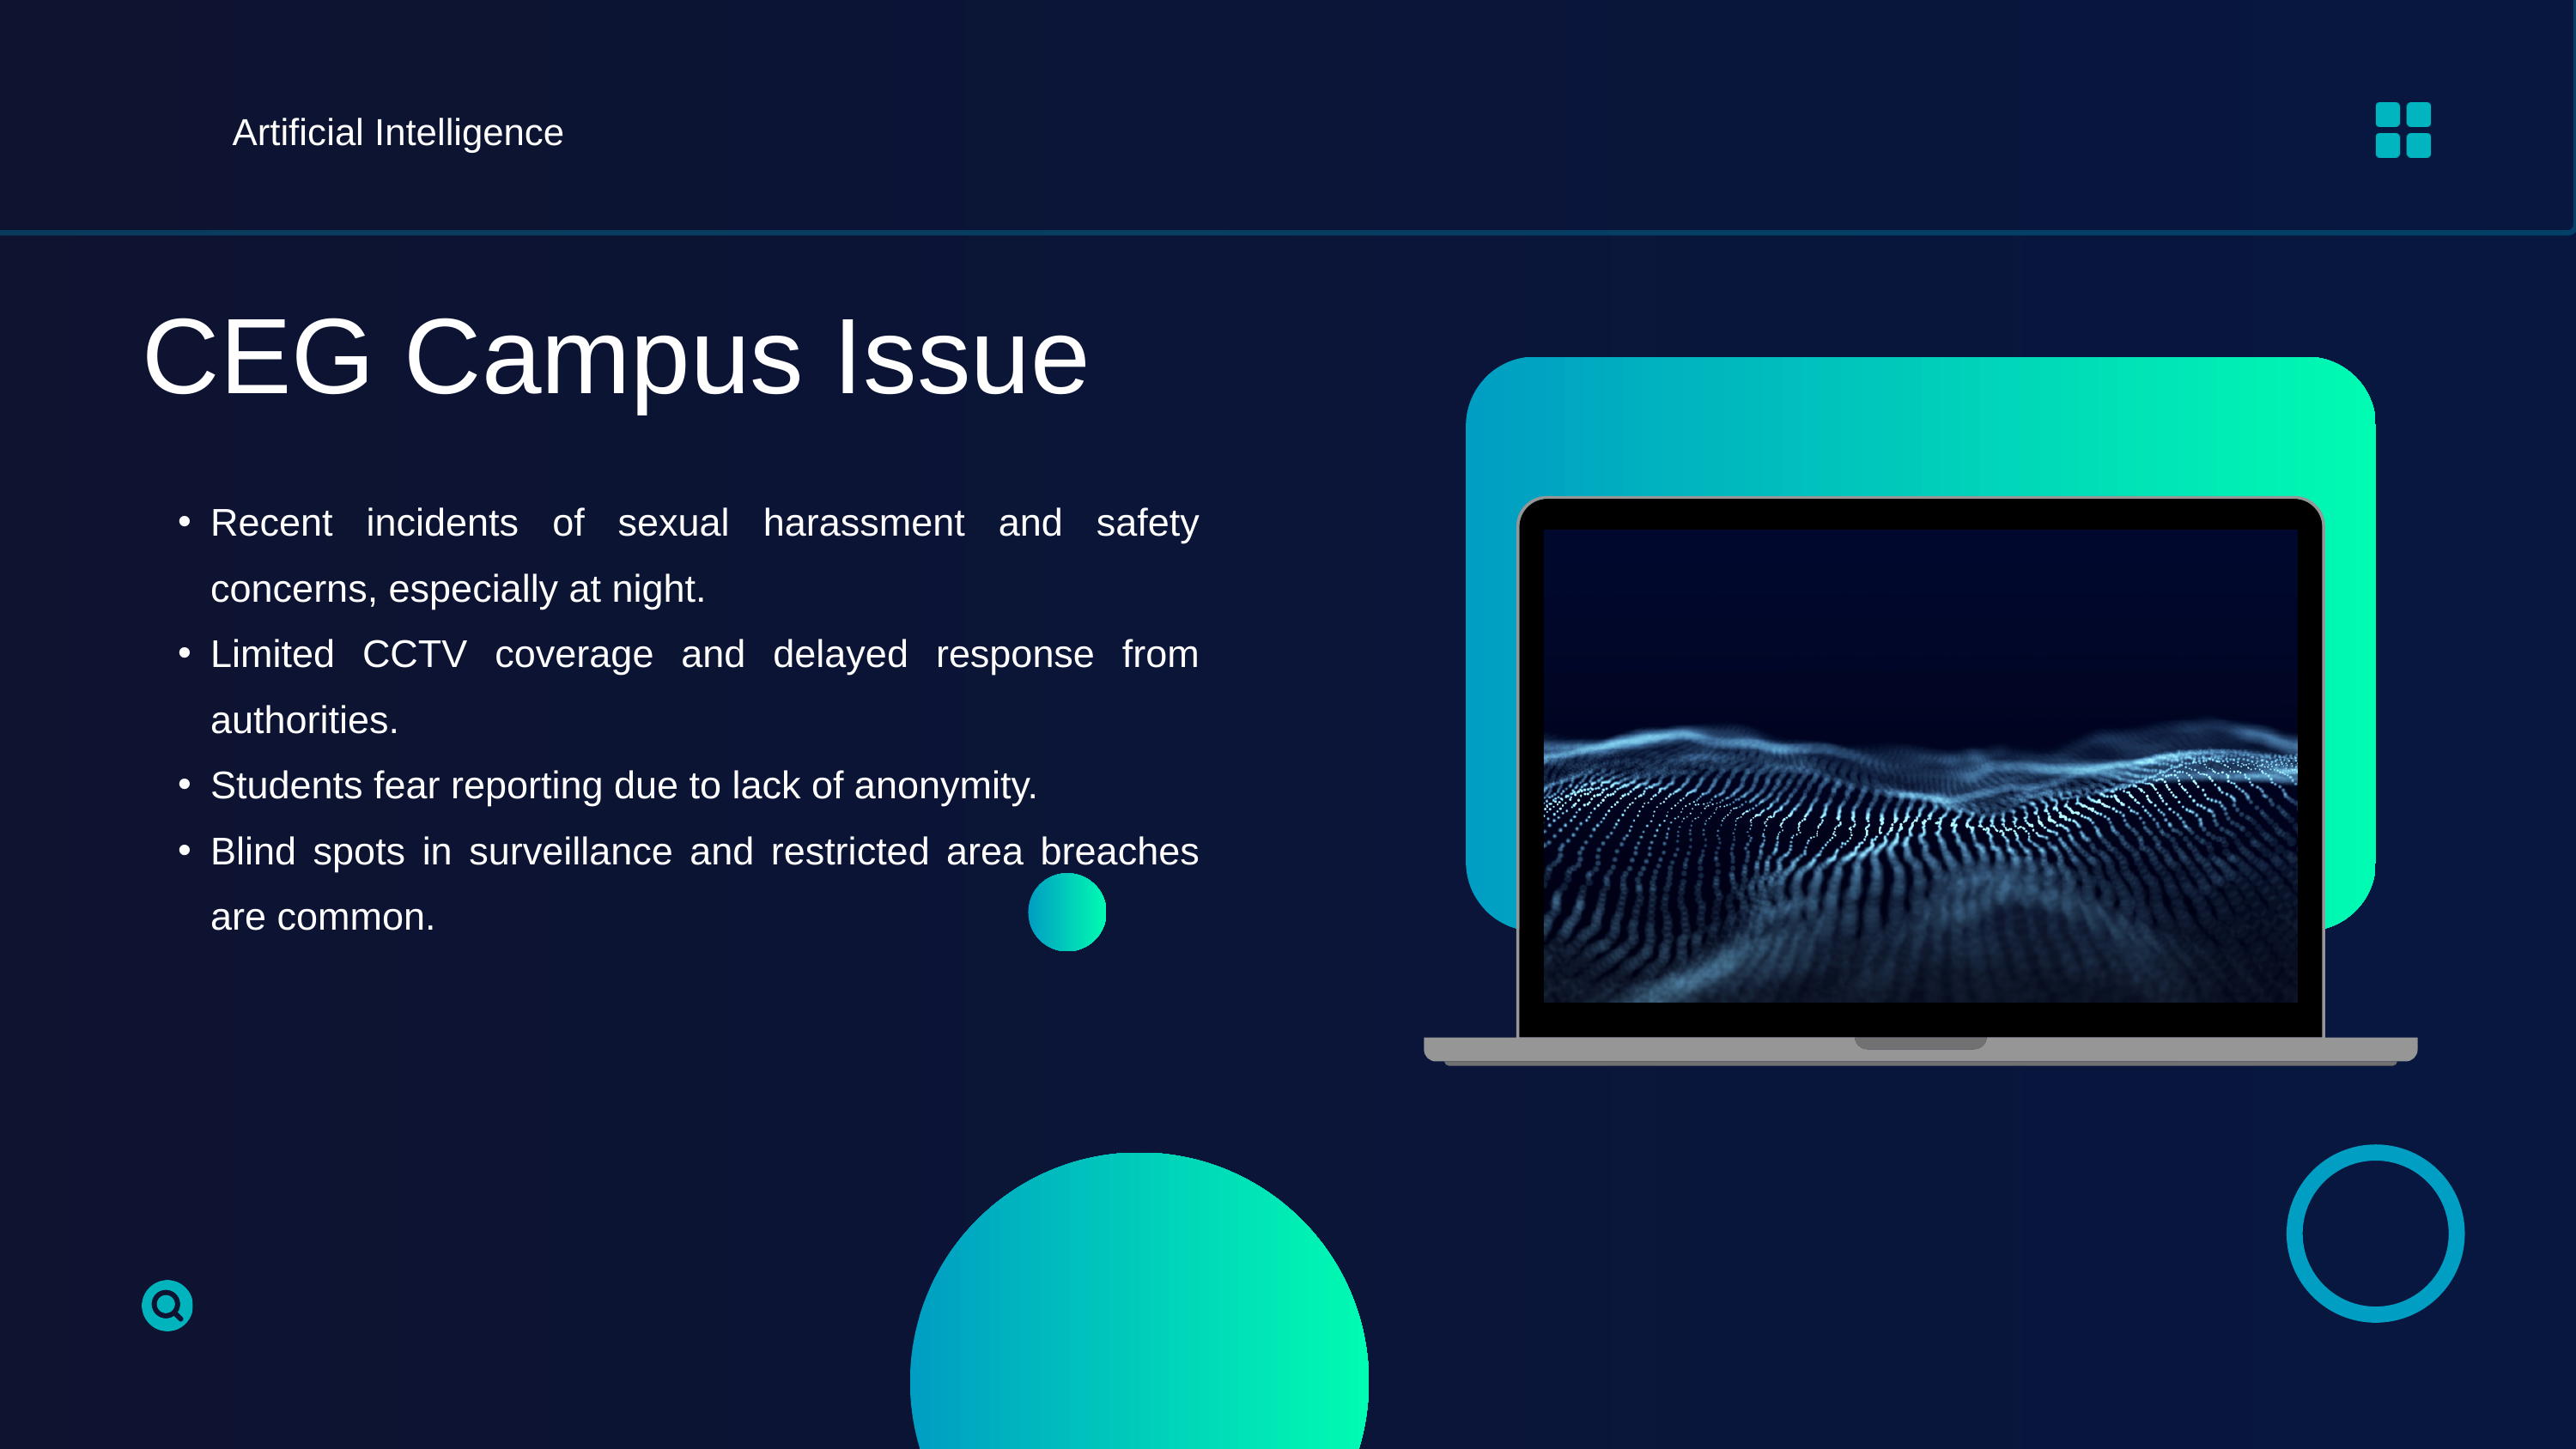

Artificial Intelligence
 CEG Campus Issue

Recent incidents of sexual harassment and safety concerns, especially at night.
Limited CCTV coverage and delayed response from authorities.
Students fear reporting due to lack of anonymity.
Blind spots in surveillance and restricted area breaches are common.